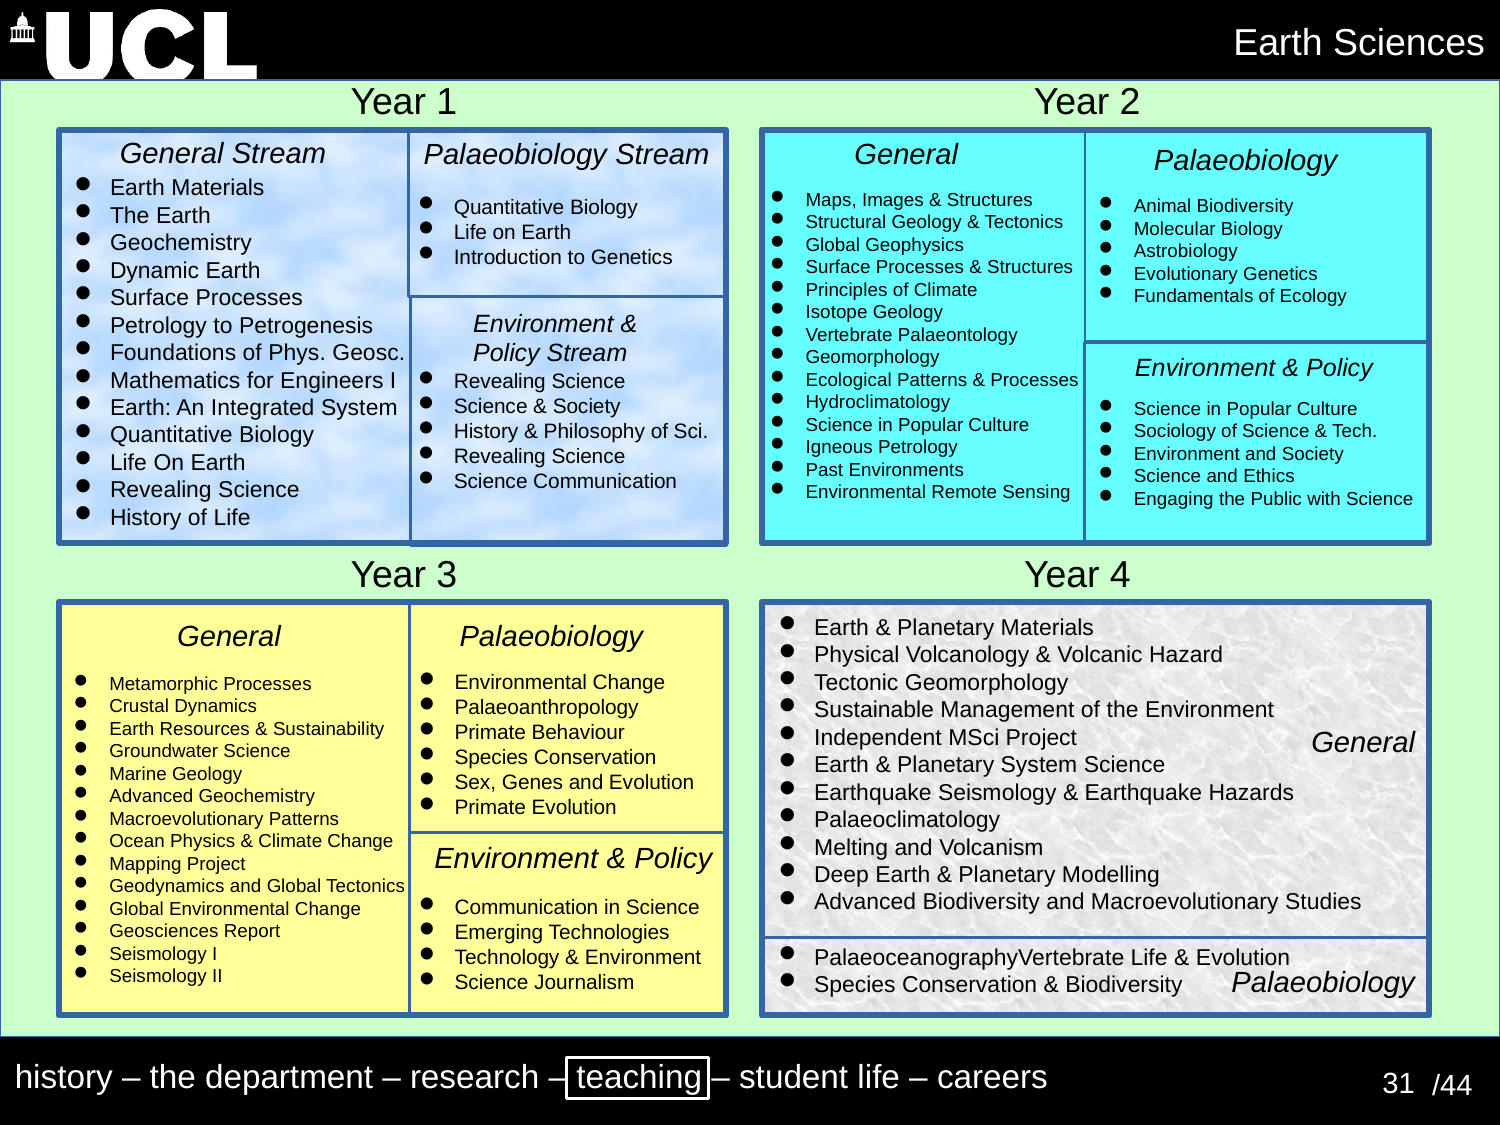

Earth Sciences

Year 1
Year 2

General Stream
Palaeobiology Stream
General

Palaeobiology
Earth Materials
The Earth
Geochemistry
Dynamic Earth
Surface Processes
Petrology to Petrogenesis
Foundations of Phys. Geosc.
Mathematics for Engineers I
Earth: An Integrated System
Quantitative Biology
Life On Earth
Revealing Science
History of Life
Maps, Images & Structures
Structural Geology & Tectonics
Global Geophysics
Surface Processes & Structures
Principles of Climate
Isotope Geology
Vertebrate Palaeontology
Geomorphology
Ecological Patterns & Processes
Hydroclimatology
Science in Popular Culture
Igneous Petrology
Past Environments
Environmental Remote Sensing
Quantitative Biology
Life on Earth
Introduction to Genetics

Revealing Science
Science & Society
History & Philosophy of Sci.
Revealing Science
Science Communication
Animal Biodiversity
Molecular Biology
Astrobiology
Evolutionary Genetics
Fundamentals of Ecology

Science in Popular Culture
Sociology of Science & Tech.
Environment and Society
Science and Ethics
Engaging the Public with Science

Environment &
Policy Stream

Environment & Policy

Year 3
Year 4

Earth & Planetary Materials
Physical Volcanology & Volcanic Hazard
Tectonic Geomorphology
Sustainable Management of the Environment
Independent MSci Project
Earth & Planetary System Science
Earthquake Seismology & Earthquake Hazards
Palaeoclimatology
Melting and Volcanism
Deep Earth & Planetary Modelling
Advanced Biodiversity and Macroevolutionary Studies

PalaeoceanographyVertebrate Life & Evolution
Species Conservation & Biodiversity
General
Palaeobiology
Environmental Change
Palaeoanthropology
Primate Behaviour
Species Conservation
Sex, Genes and Evolution
Primate Evolution

Communication in Science
Emerging Technologies
Technology & Environment
Science Journalism
Metamorphic Processes
Crustal Dynamics
Earth Resources & Sustainability
Groundwater Science
Marine Geology
Advanced Geochemistry
Macroevolutionary Patterns
Ocean Physics & Climate Change
Mapping Project
Geodynamics and Global Tectonics
Global Environmental Change
Geosciences Report
Seismology I
Seismology II
General

Palaeobiology

Environment & Policy

31